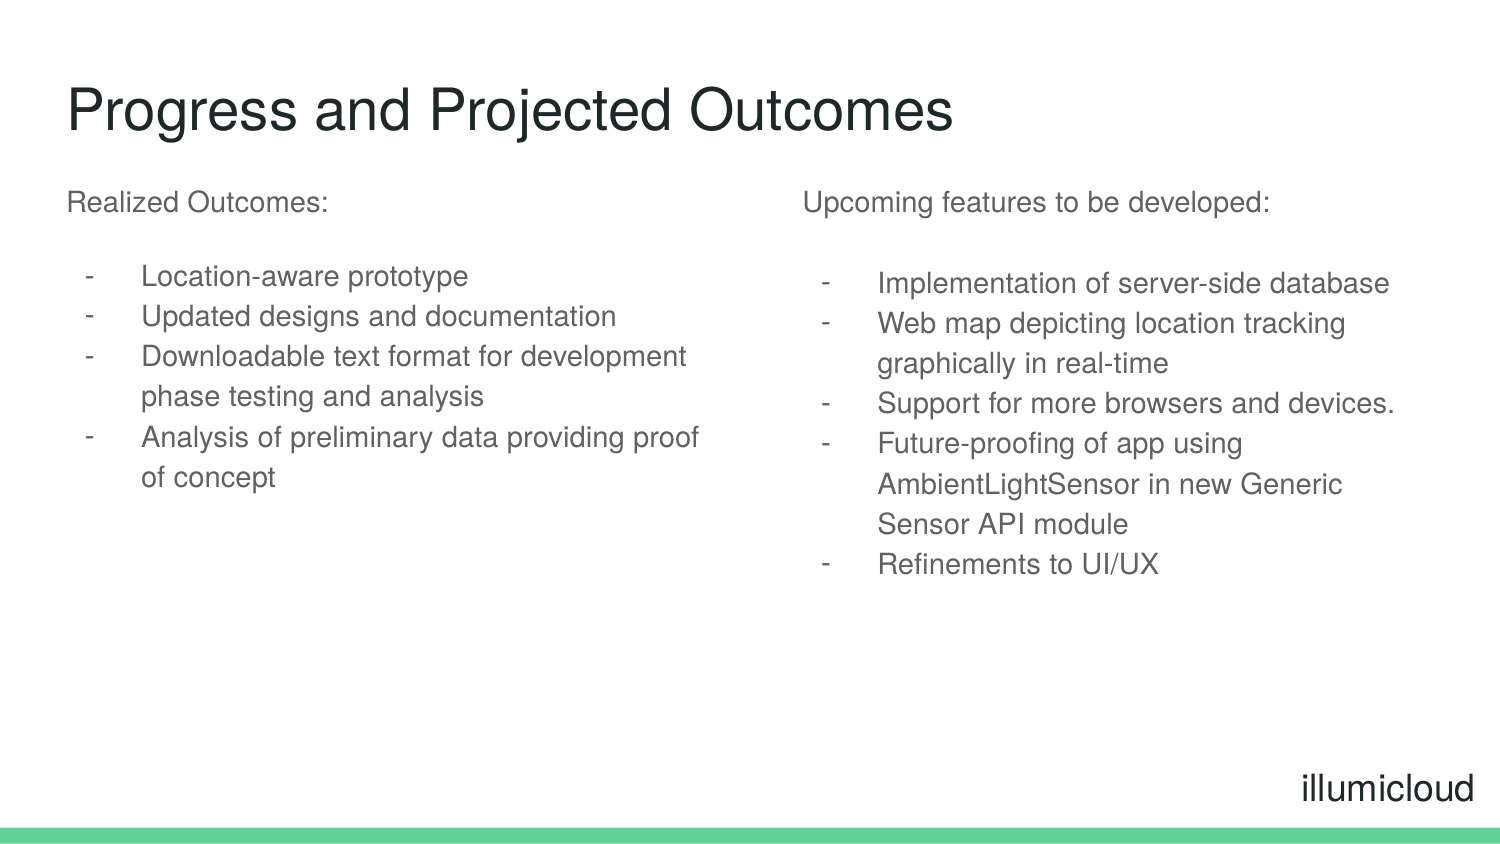

Progress and Projected Outcomes
Realized Outcomes:
Location-aware prototype
Updated designs and documentation
Downloadable text format for development phase testing and analysis
Analysis of preliminary data providing proof of concept

Upcoming features to be developed:

Implementation of server-side database
Web map depicting location tracking graphically in real-time
Support for more browsers and devices.
Future-proofing of app using AmbientLightSensor in new Generic Sensor API module
Refinements to UI/UX

# illumicloud